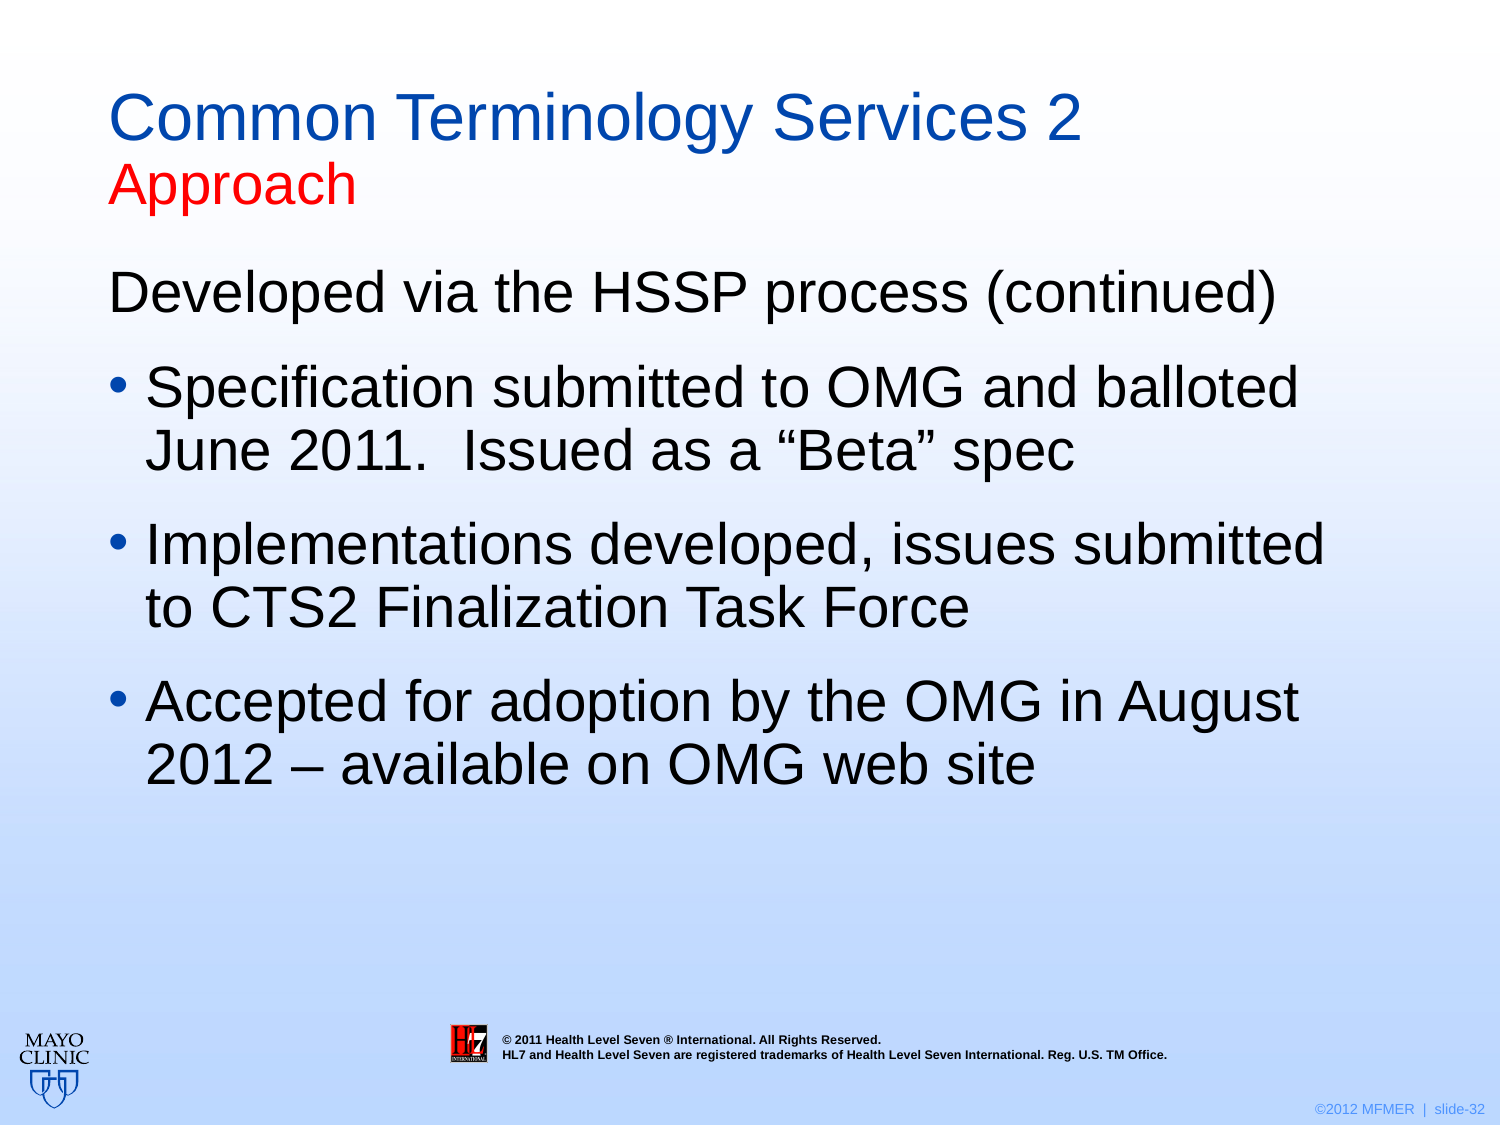

# Common Terminology Services 2 Approach
Developed via the HSSP process (continued)
Specification submitted to OMG and balloted June 2011.  Issued as a “Beta” spec
Implementations developed, issues submitted to CTS2 Finalization Task Force
Accepted for adoption by the OMG in August 2012 – available on OMG web site